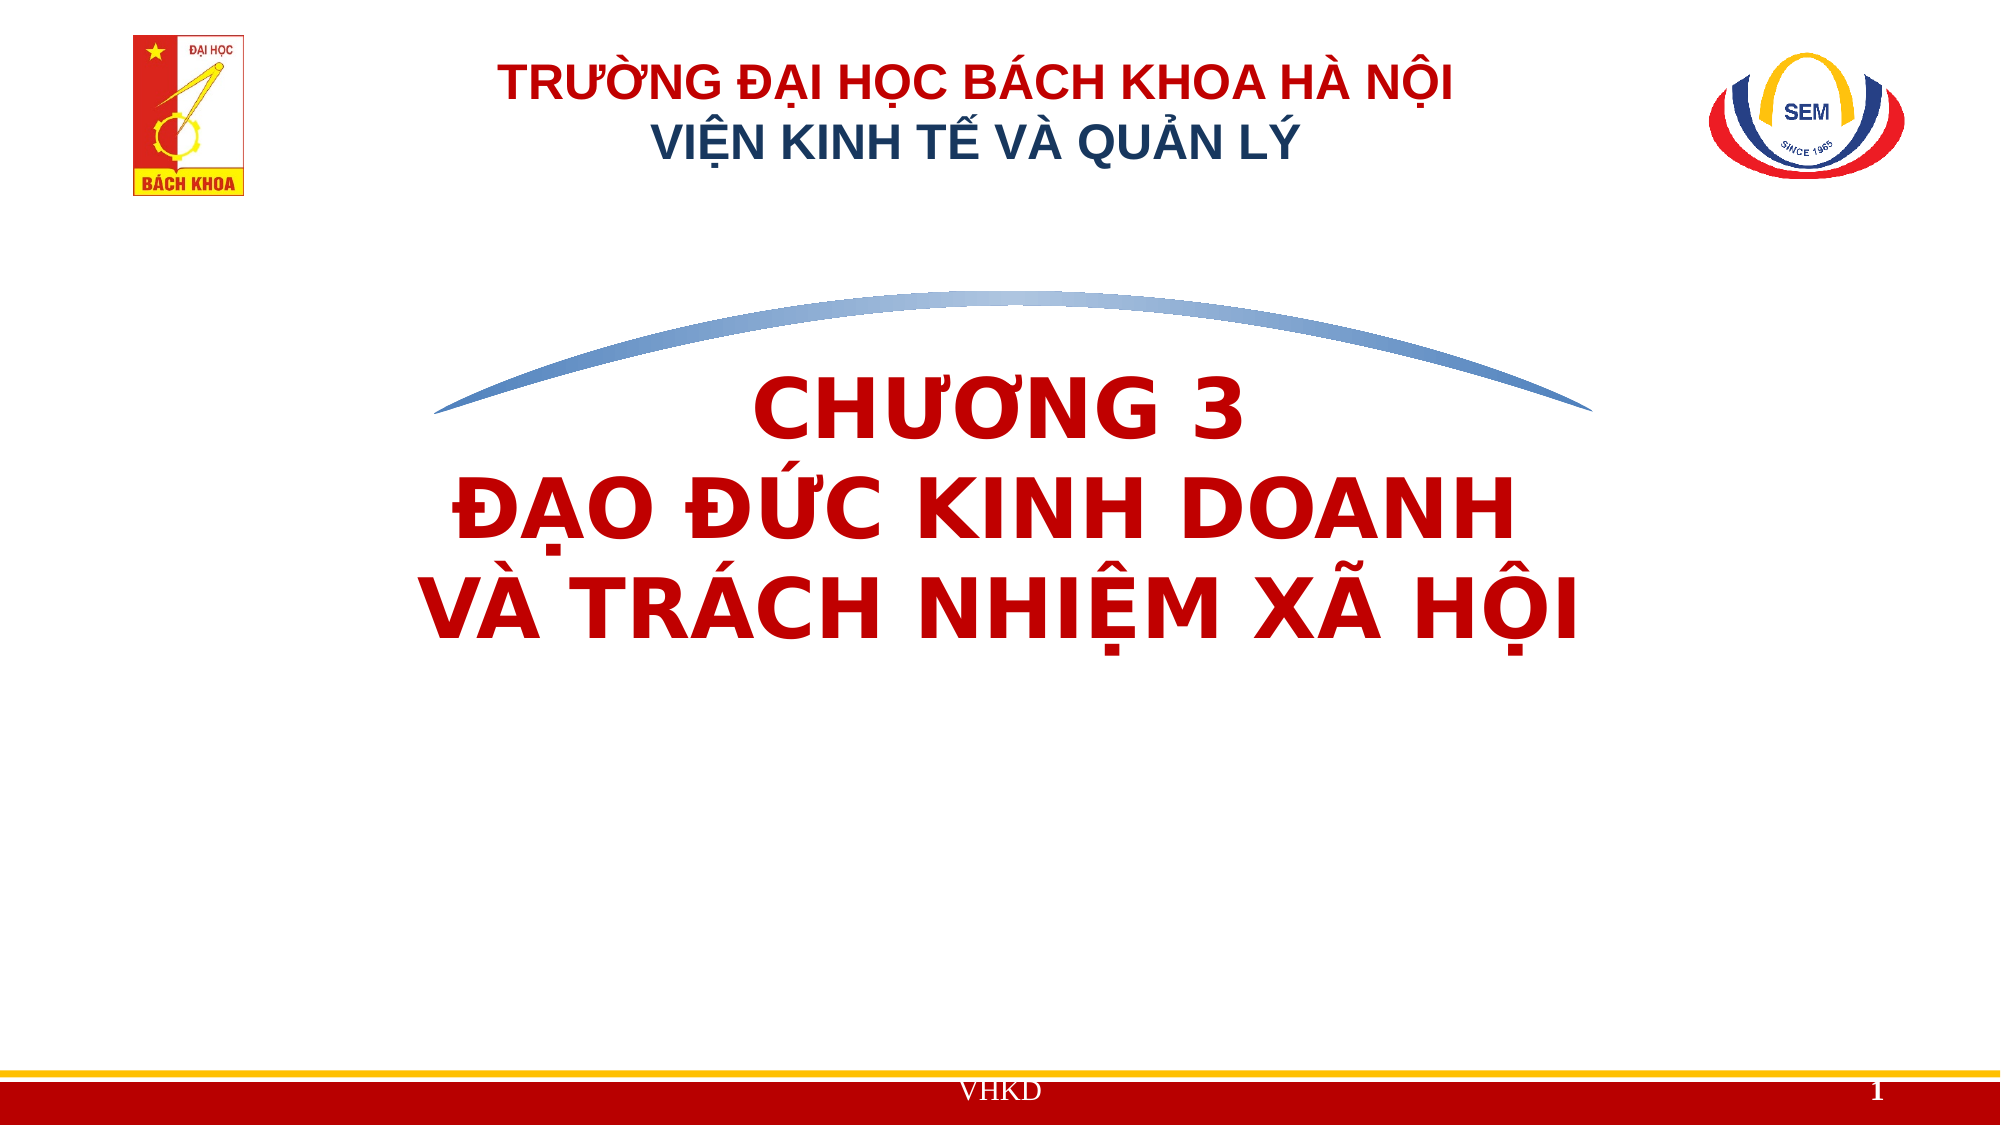

# CHƯƠNG 3 ĐẠO ĐỨC KINH DOANH VÀ TRÁCH NHIỆM XÃ HỘI

VHKD
1